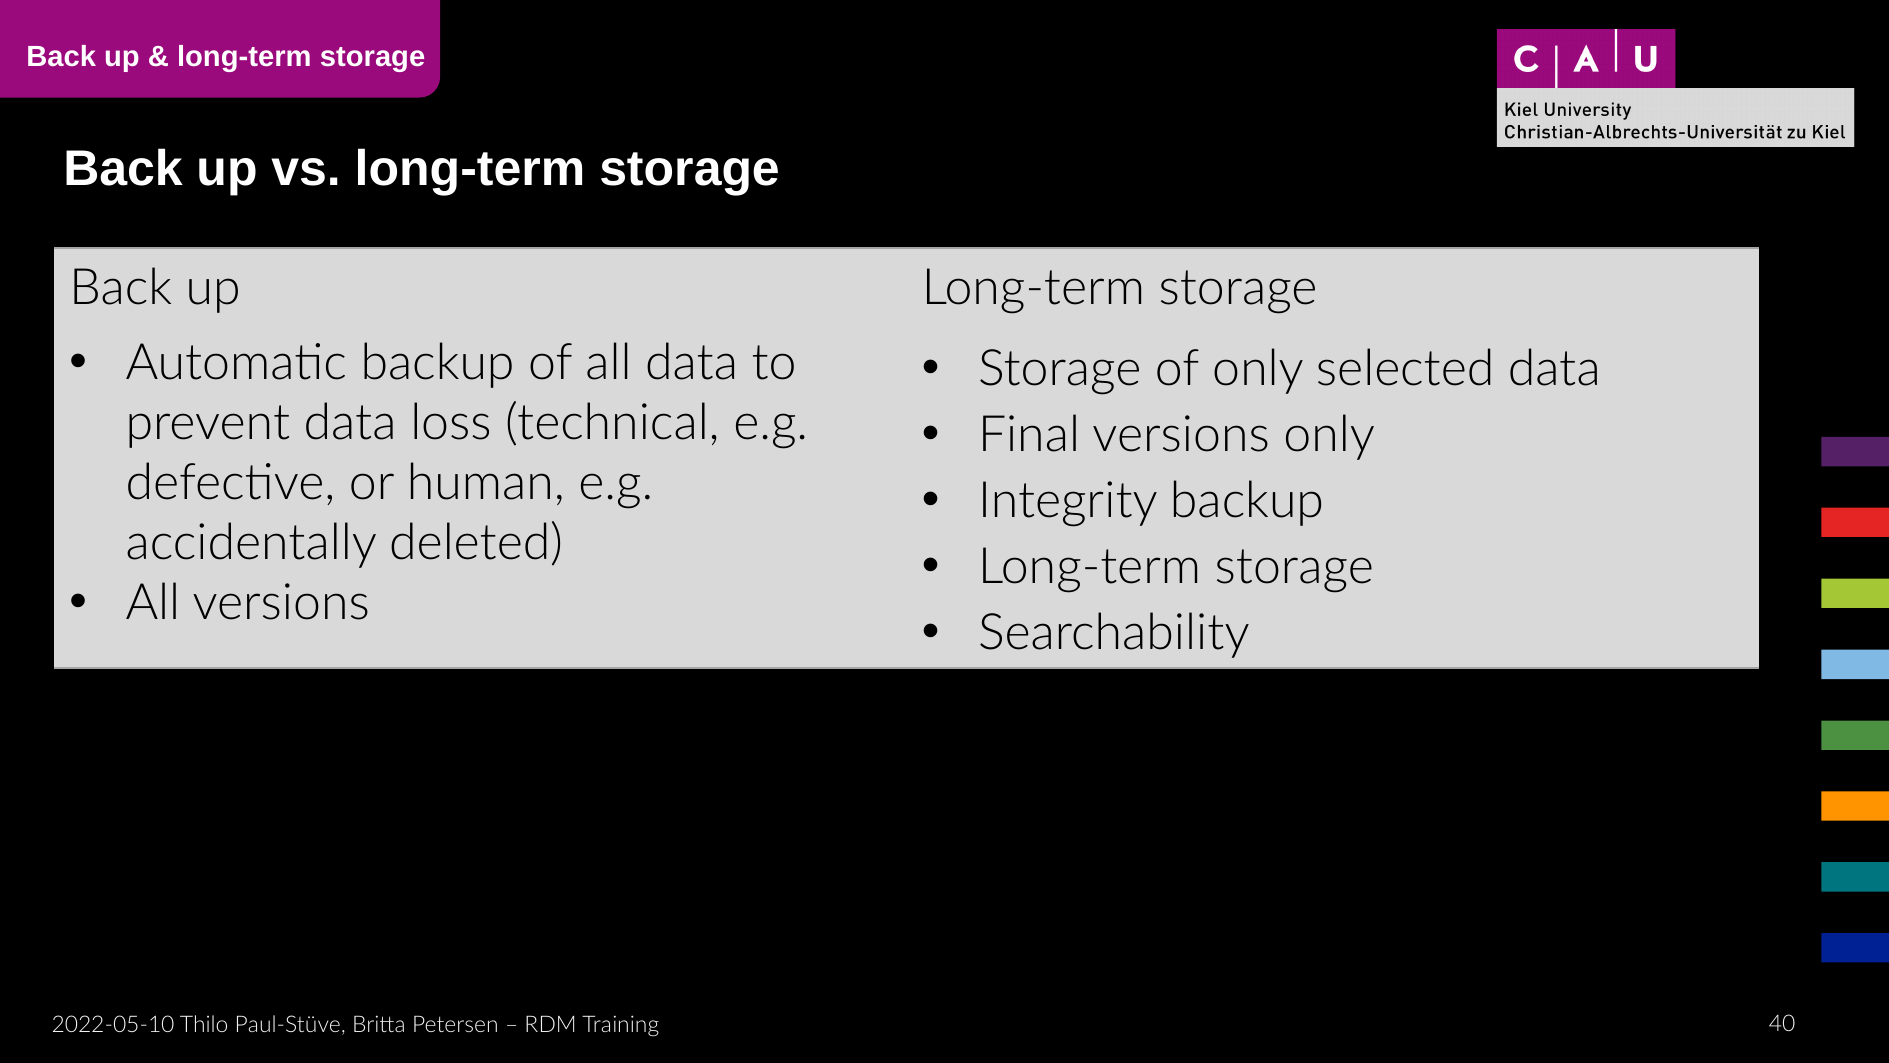

Back up & long-term storage
# Back up vs. long-term storage
| Back up | Long-term storage |
| --- | --- |
| Automatic backup of all data to prevent data loss (technical, e.g. defective, or human, e.g. accidentally deleted) All versions | Storage of only selected data Final versions only Integrity backup Long-term storage Searchability |
40